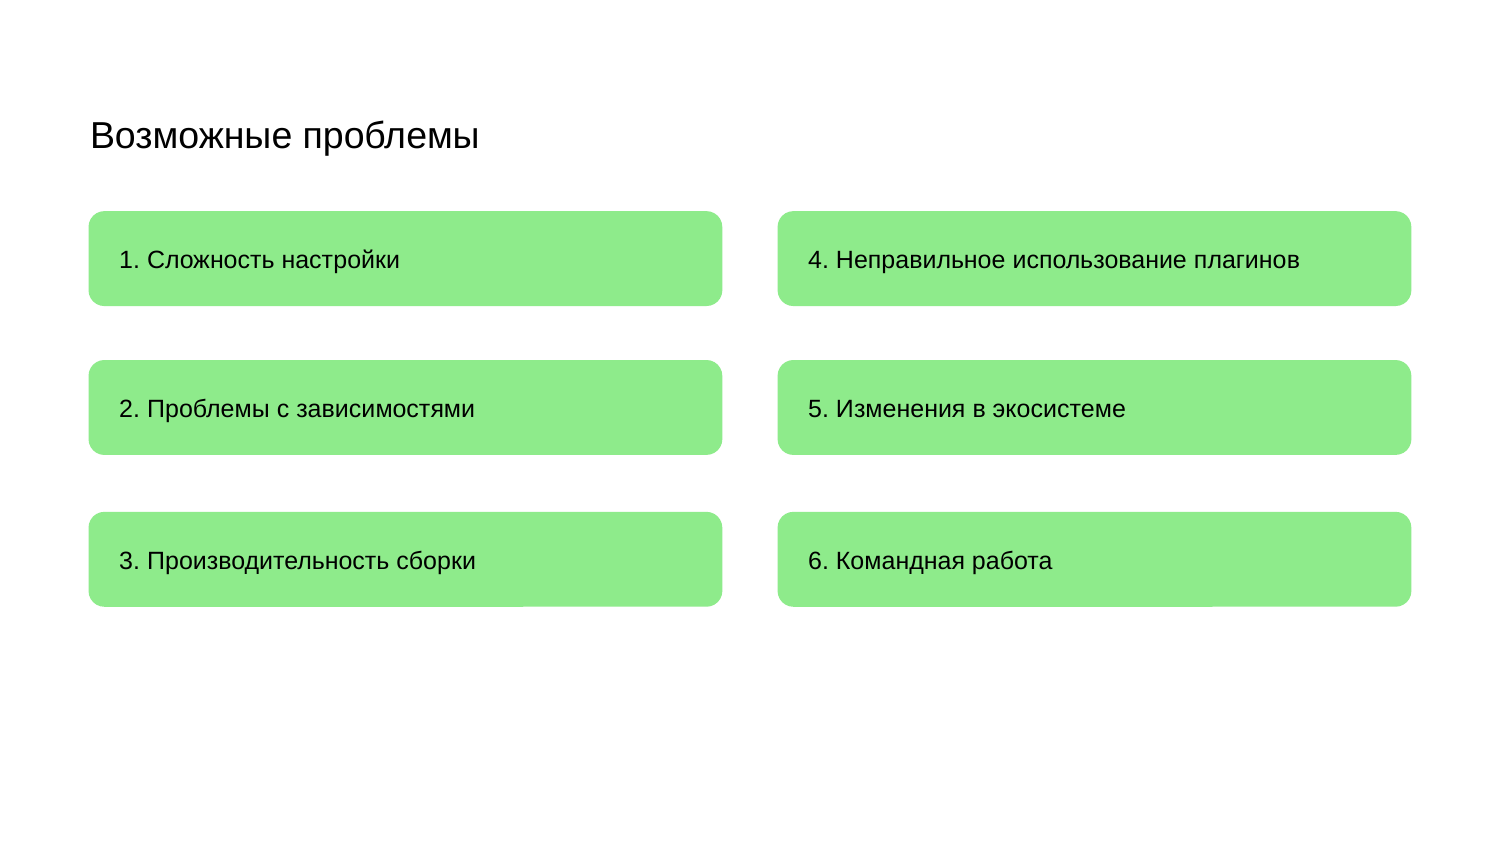

# Возможные проблемы
1. Сложность настройки
4. Неправильное использование плагинов
2. Проблемы с зависимостями
5. Изменения в экосистеме
3. Производительность сборки
6. Командная работа